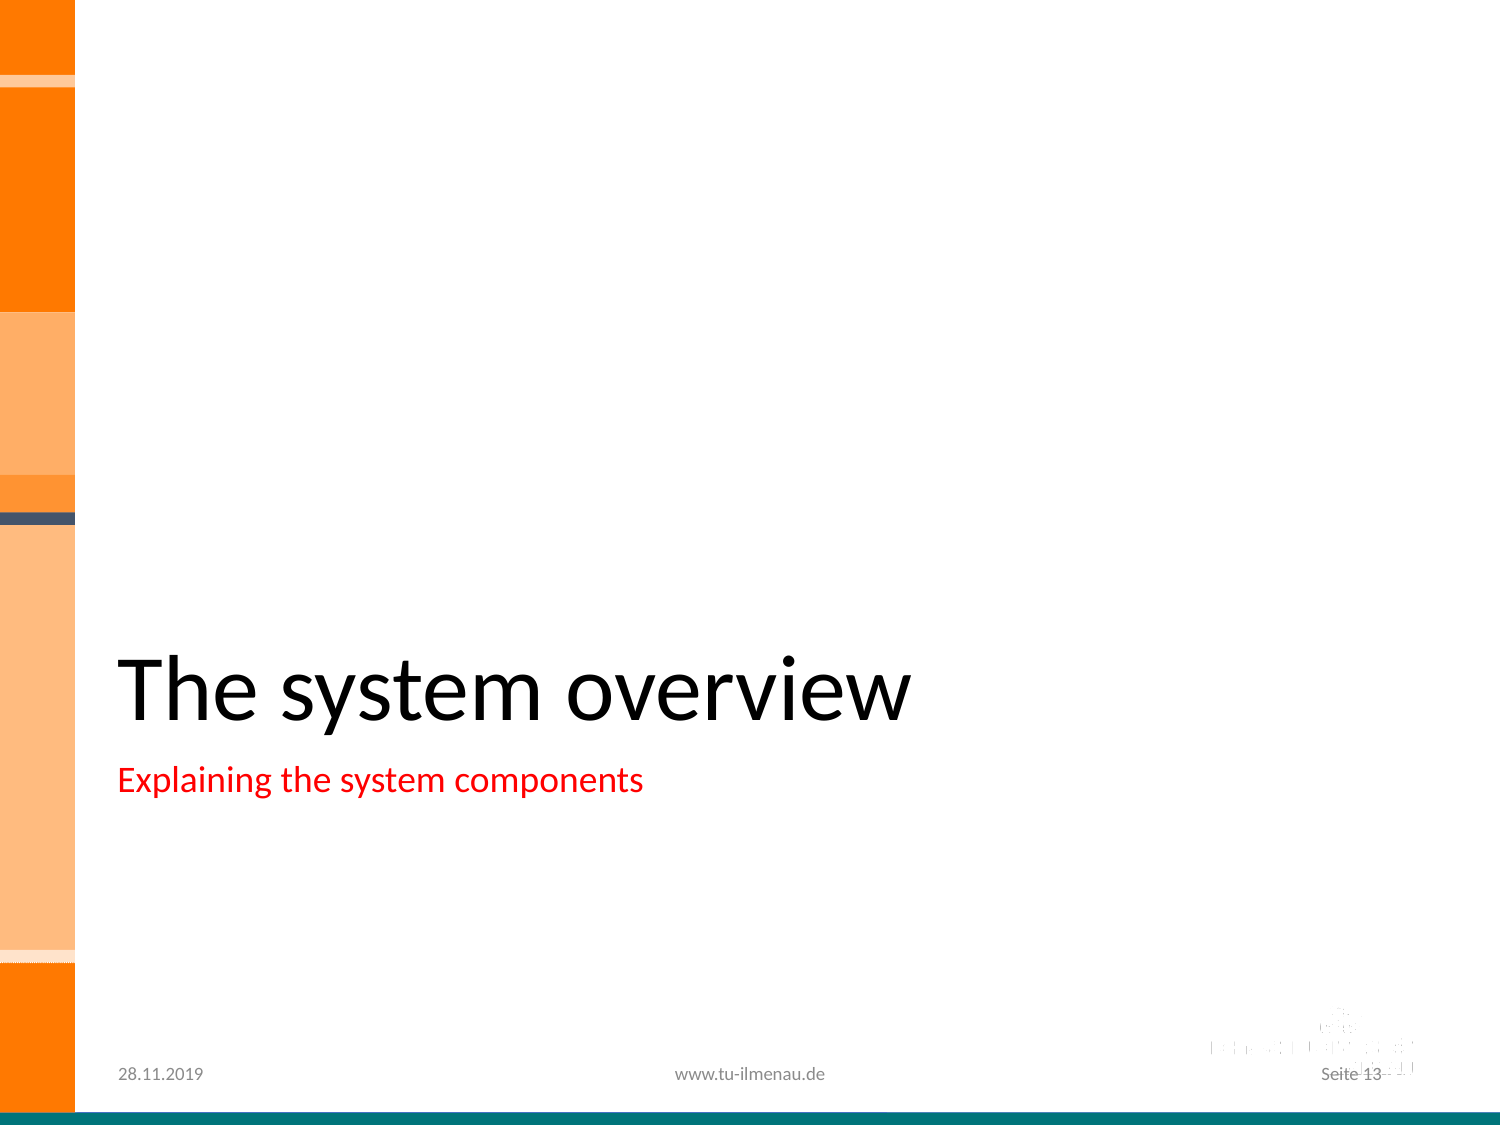

# The system overview
Explaining the system components
28.11.2019
www.tu-ilmenau.de
Seite 13